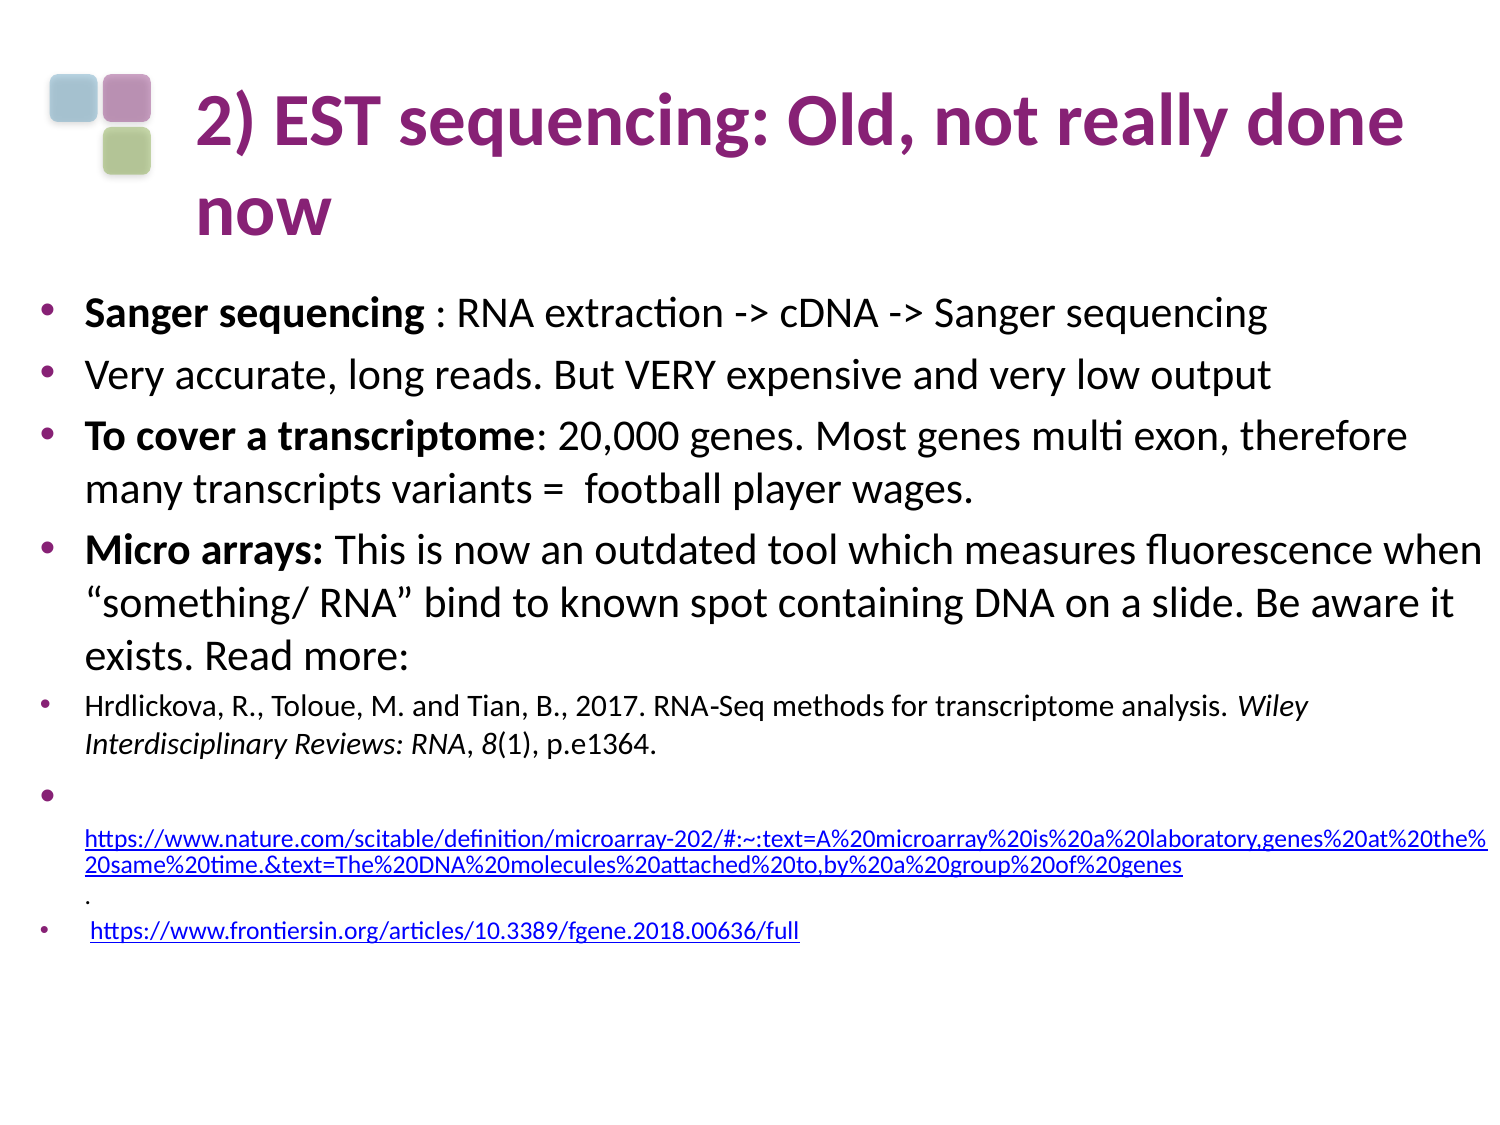

# 2) EST sequencing: Old, not really done now

Sanger sequencing : RNA extraction -> cDNA -> Sanger sequencing
Very accurate, long reads. But VERY expensive and very low output
To cover a transcriptome: 20,000 genes. Most genes multi exon, therefore many transcripts variants =  football player wages.
Micro arrays: This is now an outdated tool which measures fluorescence when “something/ RNA” bind to known spot containing DNA on a slide. Be aware it exists. Read more:
Hrdlickova, R., Toloue, M. and Tian, B., 2017. RNA‐Seq methods for transcriptome analysis. Wiley Interdisciplinary Reviews: RNA, 8(1), p.e1364.
 https://www.nature.com/scitable/definition/microarray-202/#:~:text=A%20microarray%20is%20a%20laboratory,genes%20at%20the%20same%20time.&text=The%20DNA%20molecules%20attached%20to,by%20a%20group%20of%20genes.
 https://www.frontiersin.org/articles/10.3389/fgene.2018.00636/full